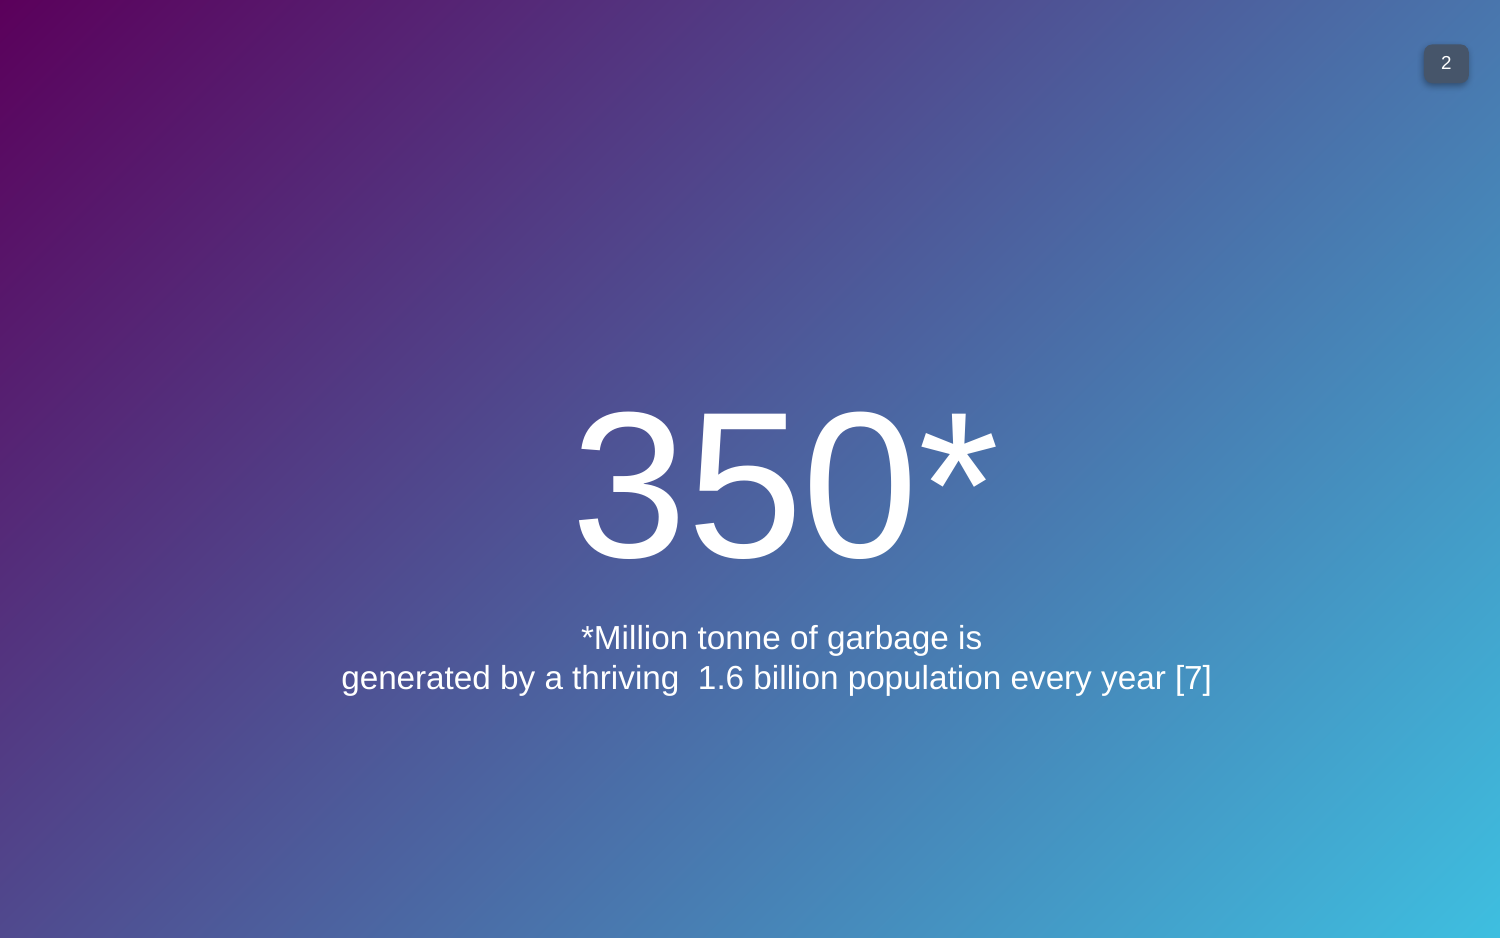

350*
*Million tonne of garbage is
generated by a thriving  1.6 billion population every year [7]